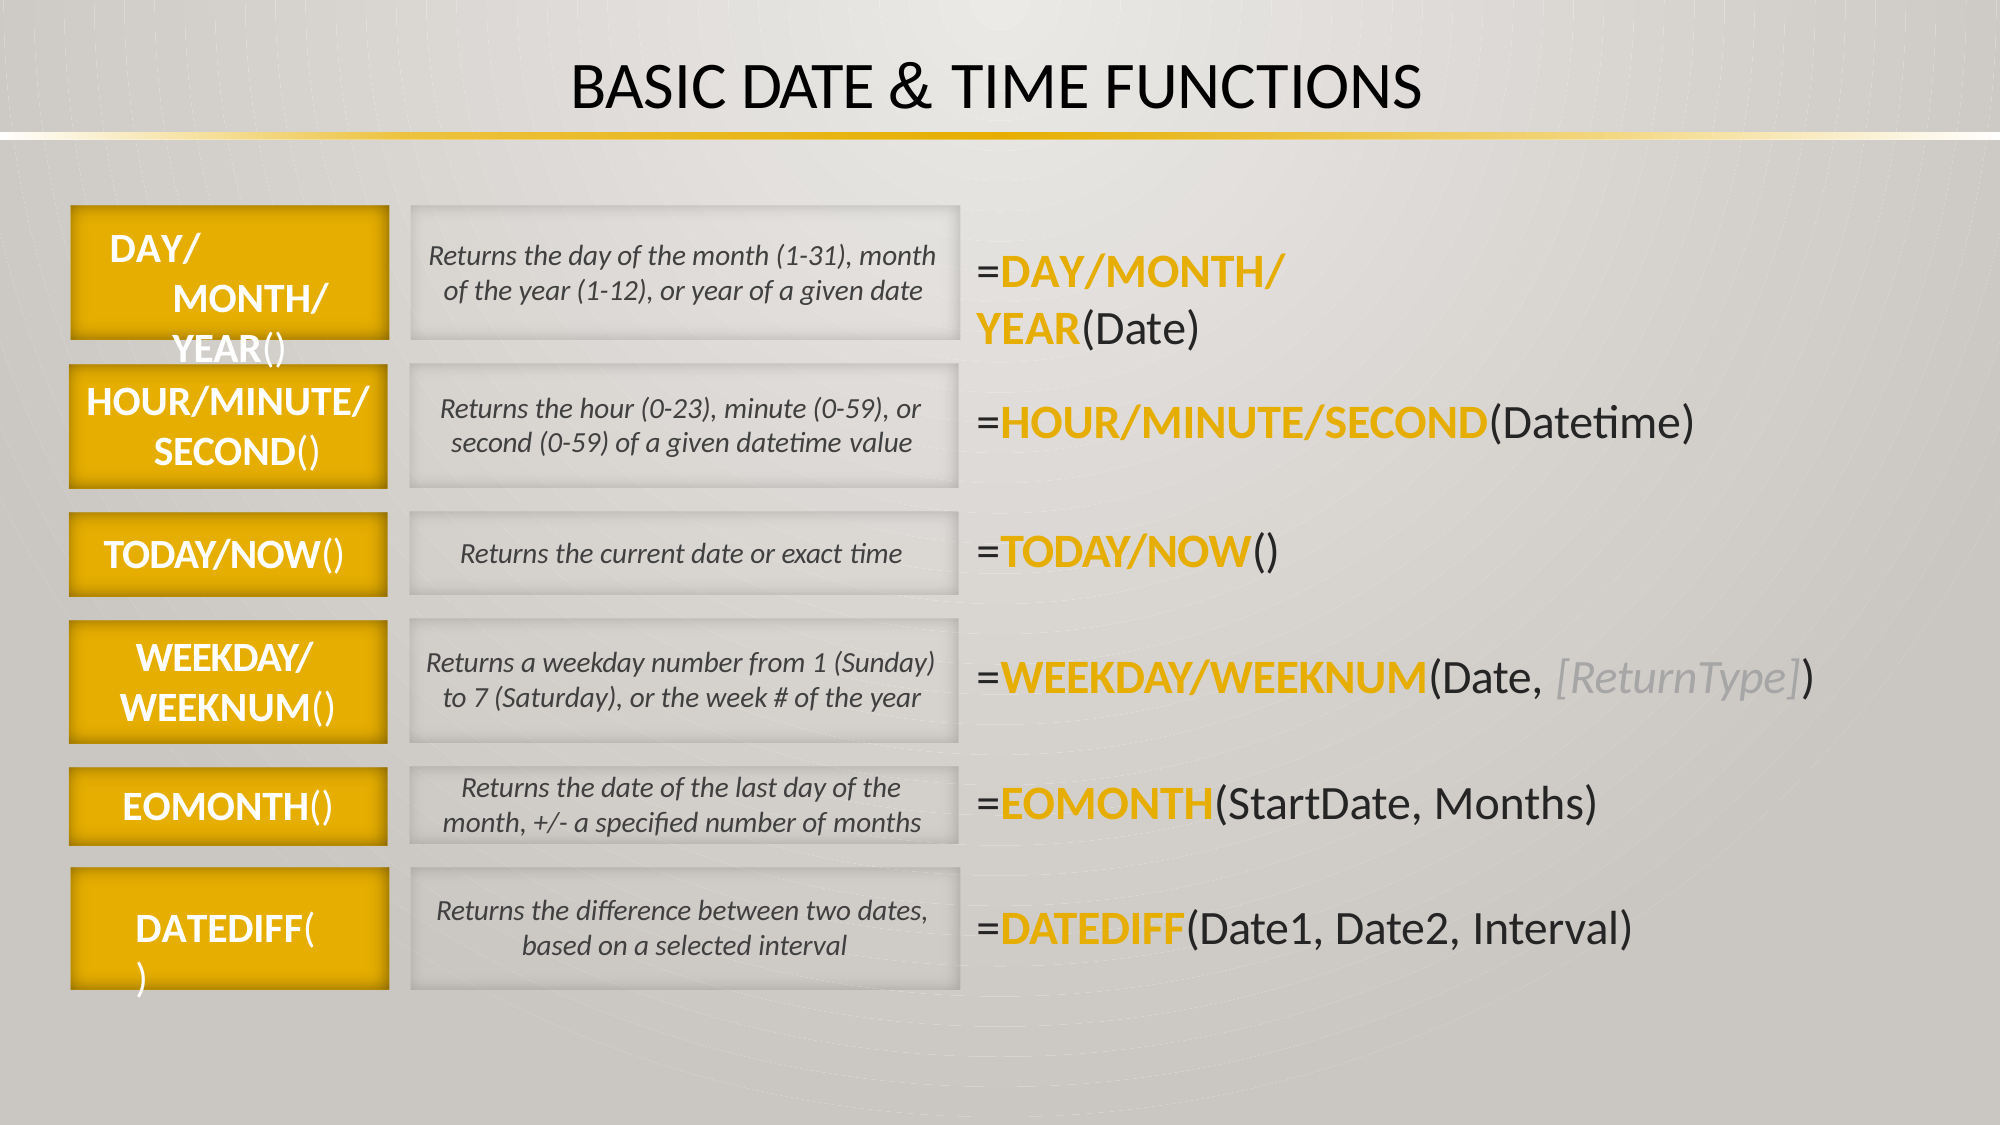

# BASIC DATE & TIME FUNCTIONS

DAY/MONTH/  YEAR()
Returns the day of the month (1-31), month  of the year (1-12), or year of a given date
=DAY/MONTH/YEAR(Date)

HOUR/MINUTE/  SECOND()
Returns the hour (0-23), minute (0-59), or  second (0-59) of a given datetime value
=HOUR/MINUTE/SECOND(Datetime)

=TODAY/NOW()
TODAY/NOW()
Returns the current date or exact time

WEEKDAY/  WEEKNUM()
Returns a weekday number from 1 (Sunday)  to 7 (Saturday), or the week # of the year
=WEEKDAY/WEEKNUM(Date, [ReturnType])

Returns the date of the last day of the  month, +/- a specified number of months

=EOMONTH(StartDate, Months)
EOMONTH()

Returns the difference between two dates,  based on a selected interval
=DATEDIFF(Date1, Date2, Interval)
DATEDIFF()